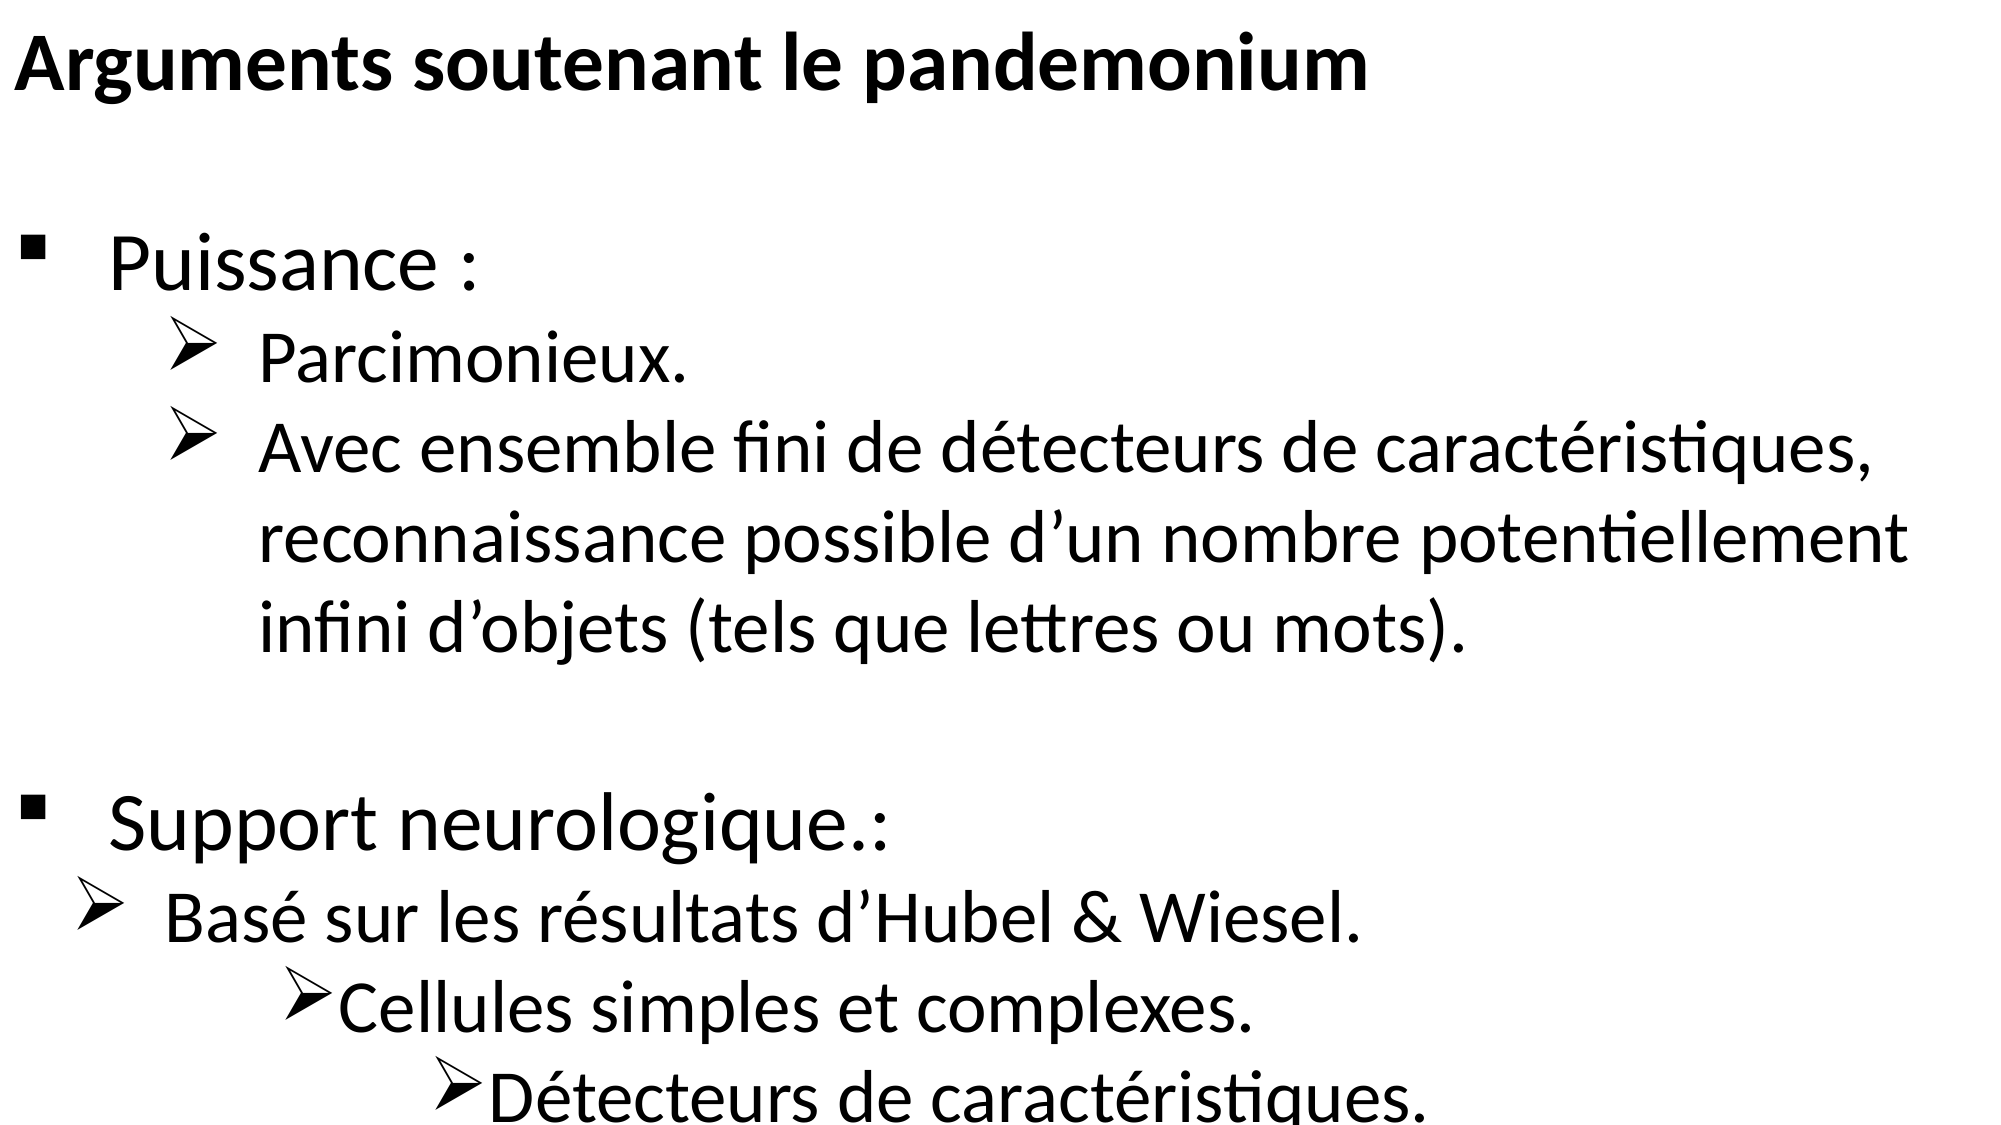

1. PANDEMONIUM
Arguments soutenant le pandemonium

Puissance :
Parcimonieux.
Avec ensemble fini de détecteurs de caractéristiques, reconnaissance possible d’un nombre potentiellement infini d’objets (tels que lettres ou mots).

Support neurologique.:
Basé sur les résultats d’Hubel & Wiesel.
Cellules simples et complexes.
Détecteurs de caractéristiques.